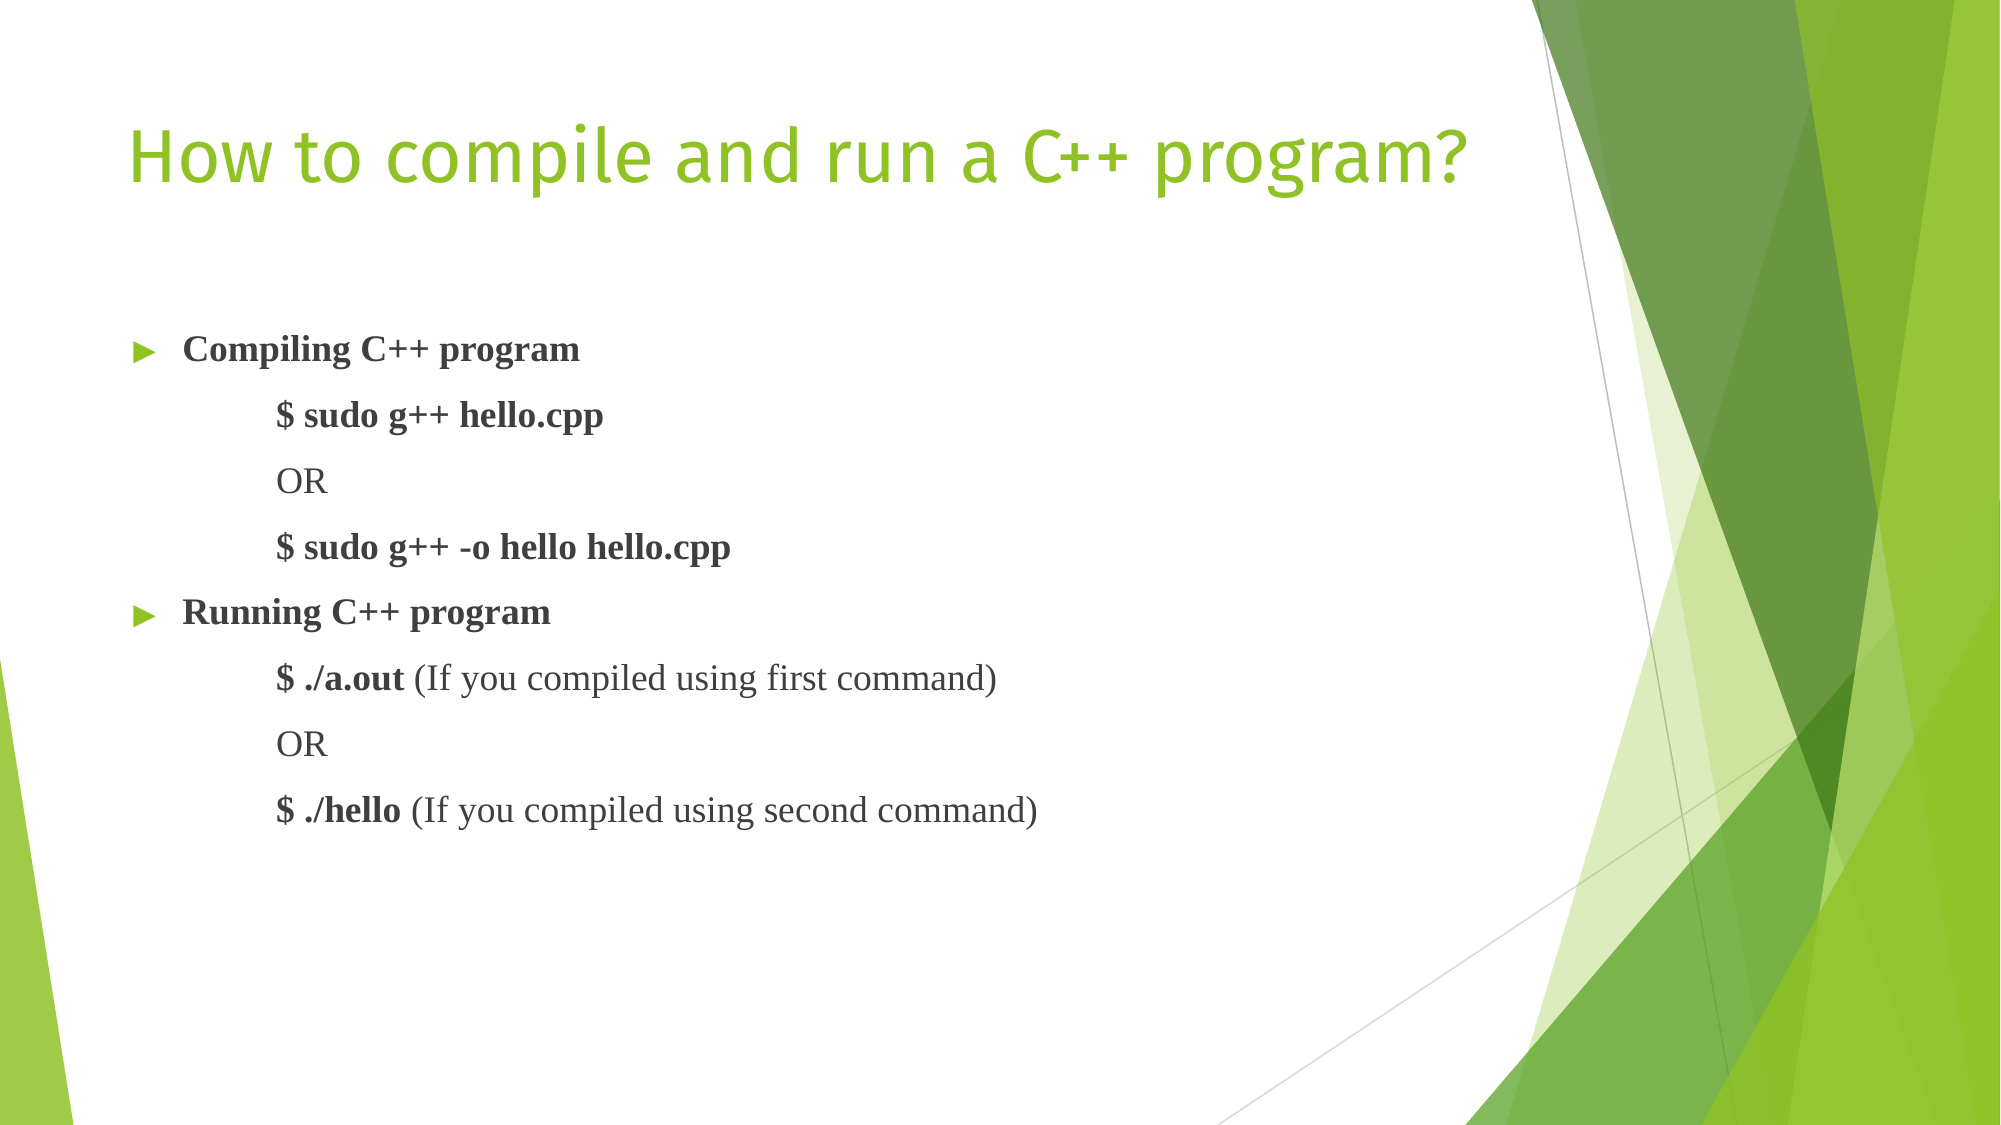

# How to compile and run a C++ program?
Compiling C++ program
	$ sudo g++ hello.cpp
	OR
	$ sudo g++ -o hello hello.cpp
Running C++ program
	$ ./a.out (If you compiled using first command)
	OR
	$ ./hello (If you compiled using second command)